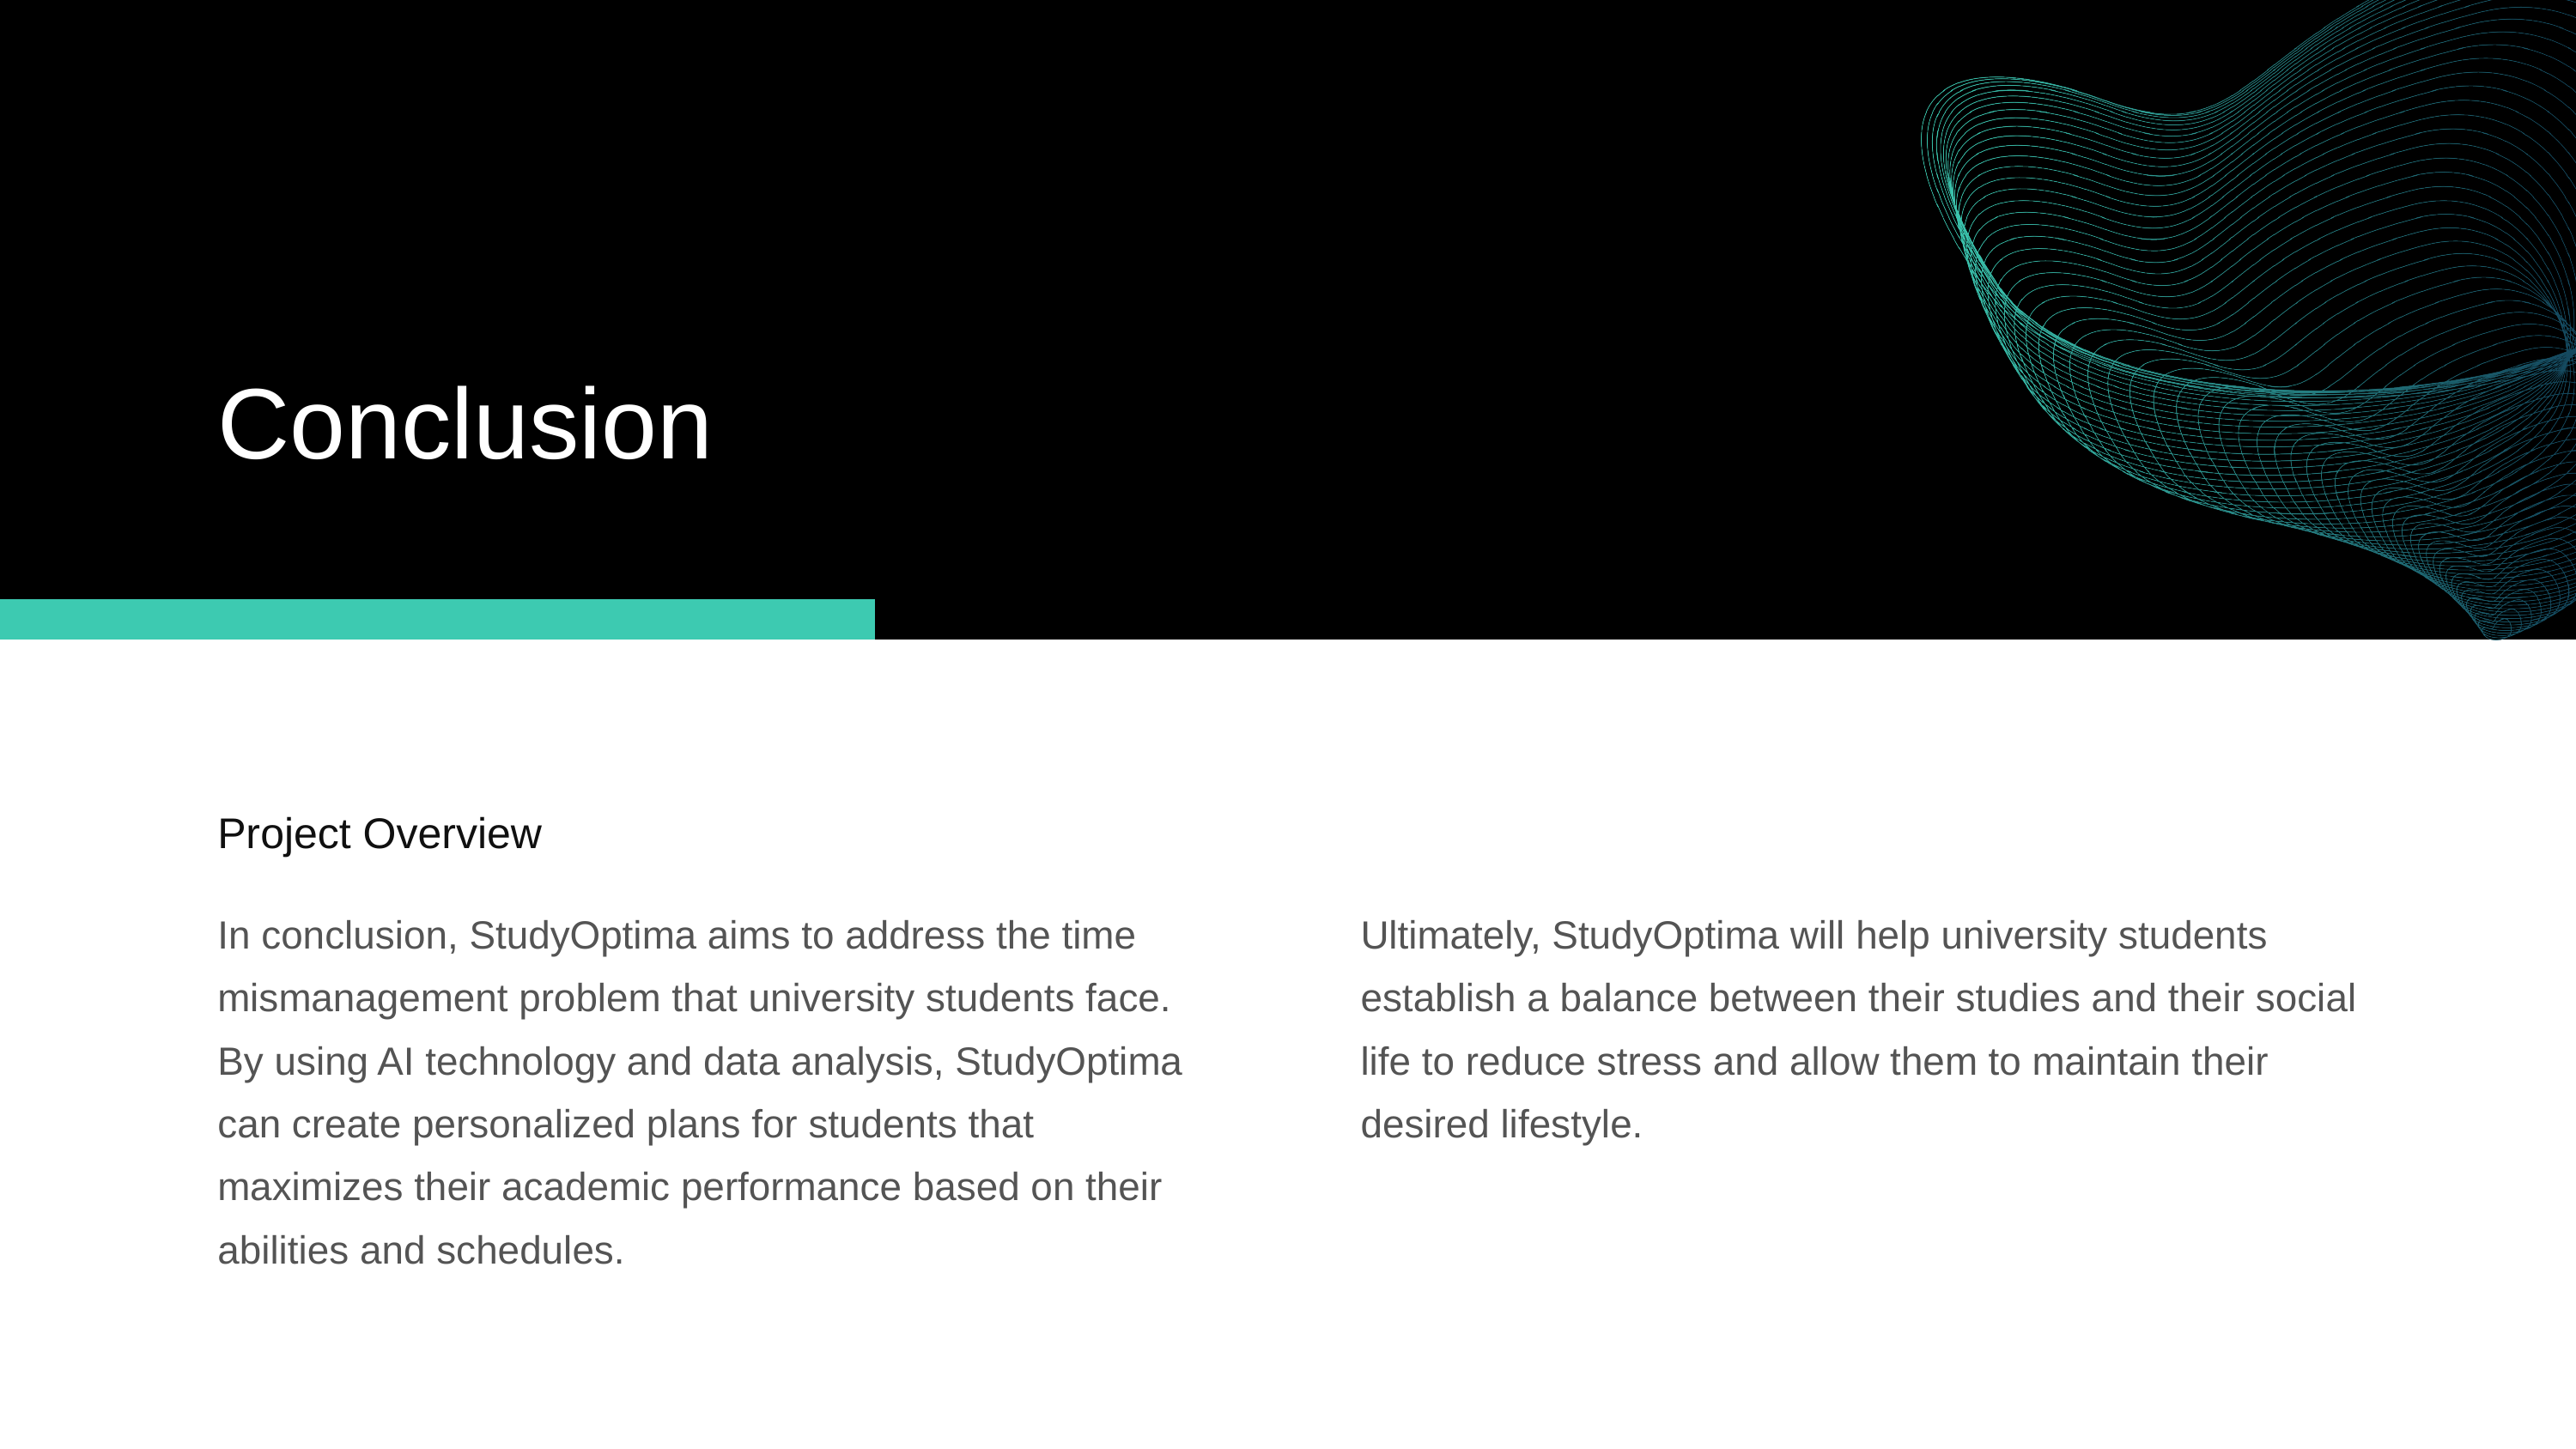

Conclusion

Project Overview
In conclusion, StudyOptima aims to address the time mismanagement problem that university students face. By using AI technology and data analysis, StudyOptima can create personalized plans for students that maximizes their academic performance based on their abilities and schedules.
Ultimately, StudyOptima will help university students establish a balance between their studies and their social life to reduce stress and allow them to maintain their desired lifestyle.